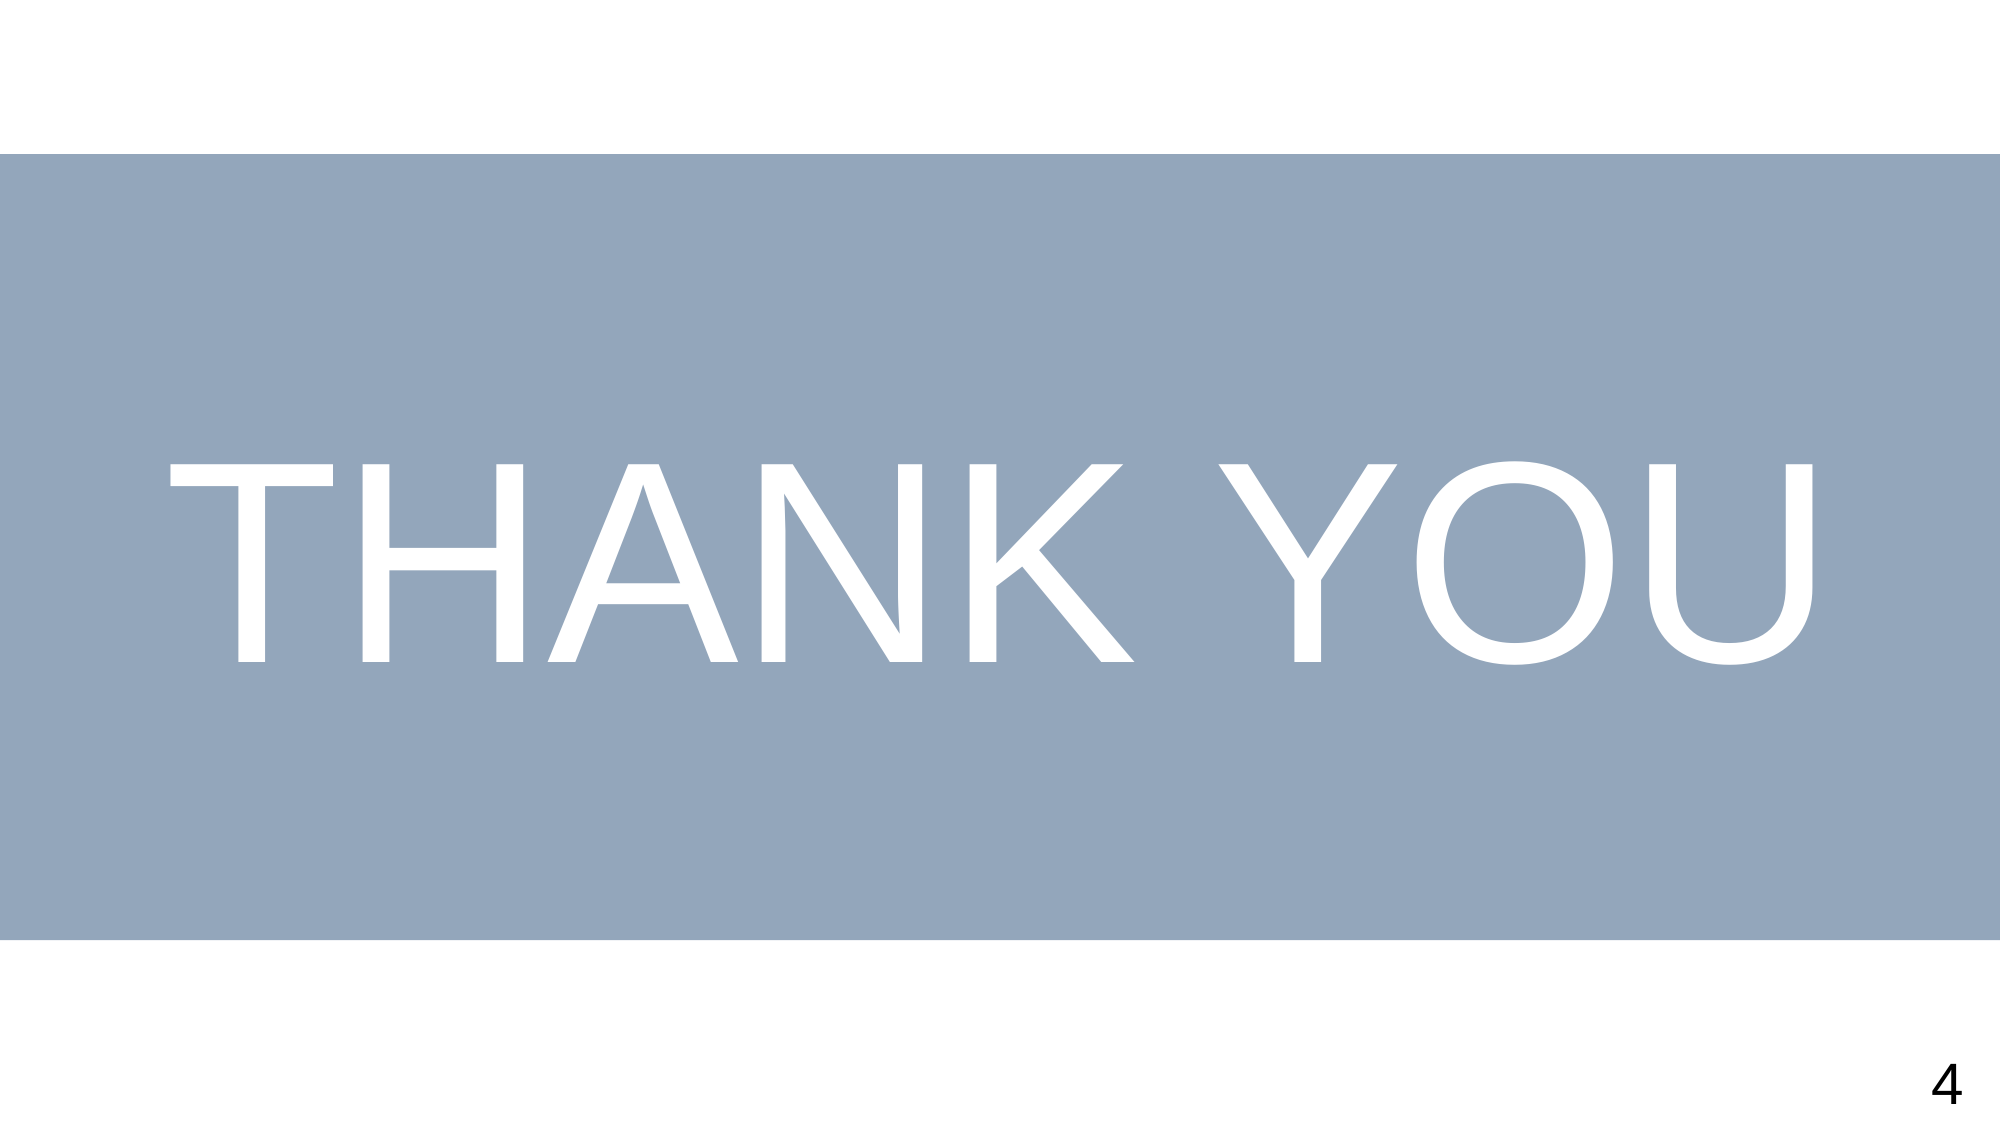

THANK YOU
Reference position = 55.48
40